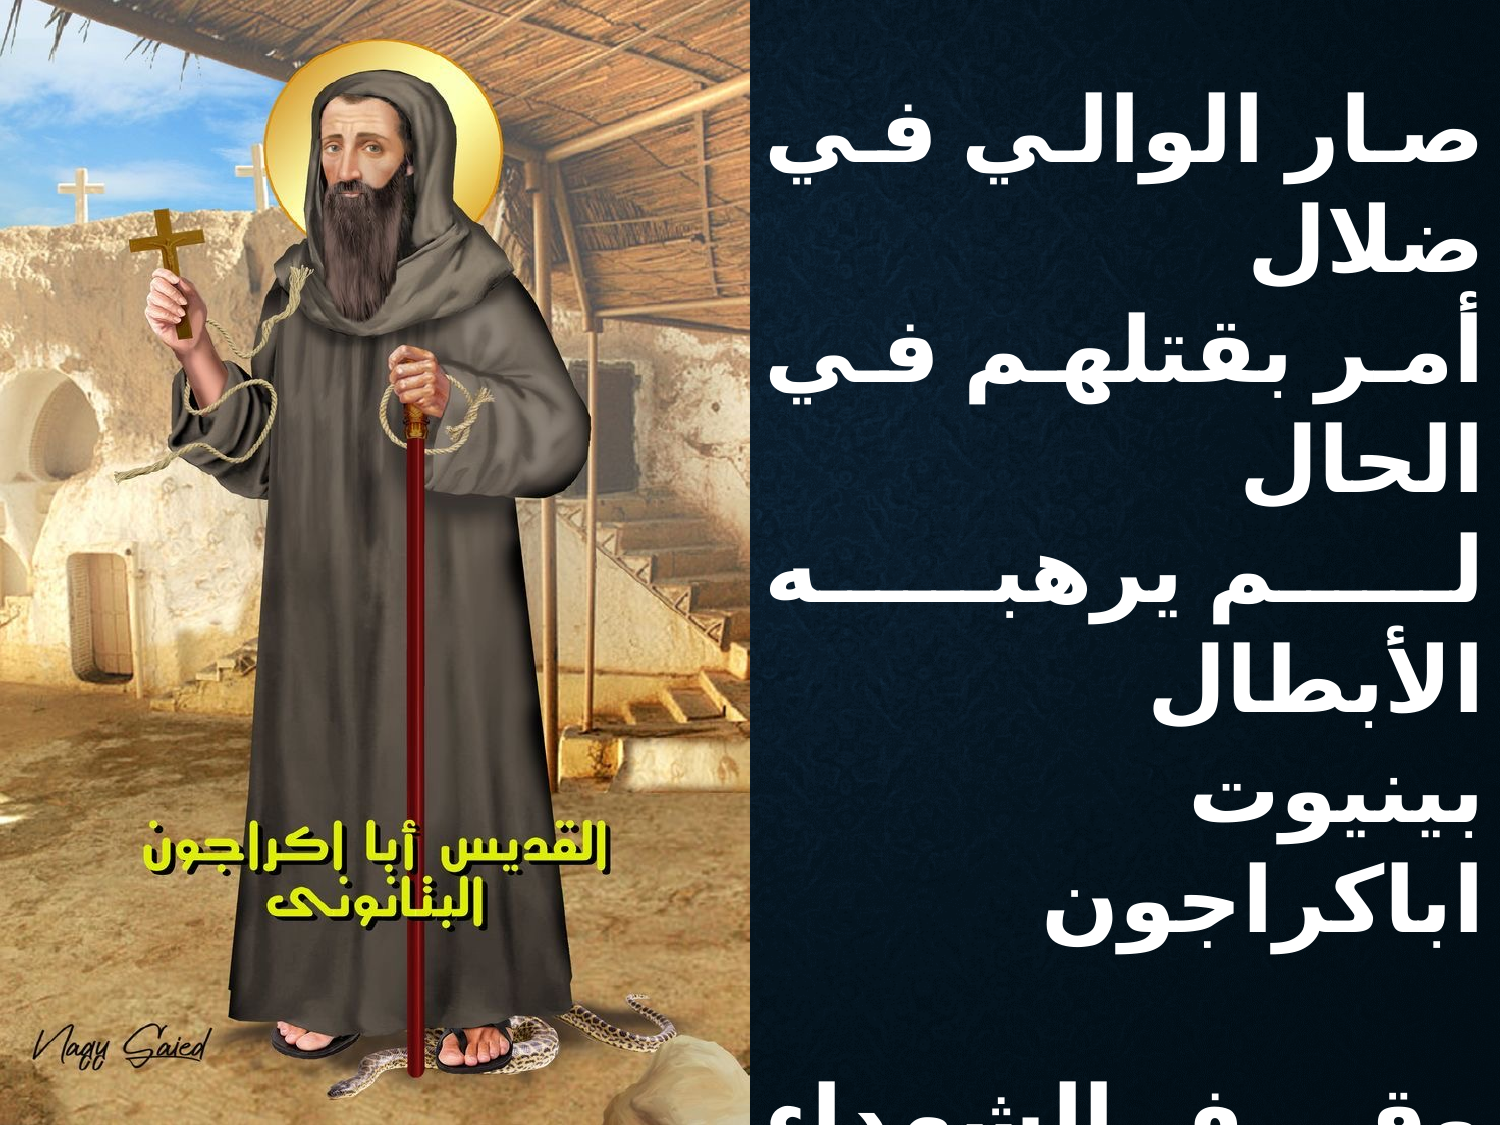

صار الوالي في ضلال
أمر بقتلهم في الحال
لم يرهبه الأبطال
بينيوت اباكراجون
وقف الشهداء صفوف
وما همهم السيوف
أزال الله كل خوف
بينيوت اباكراجون